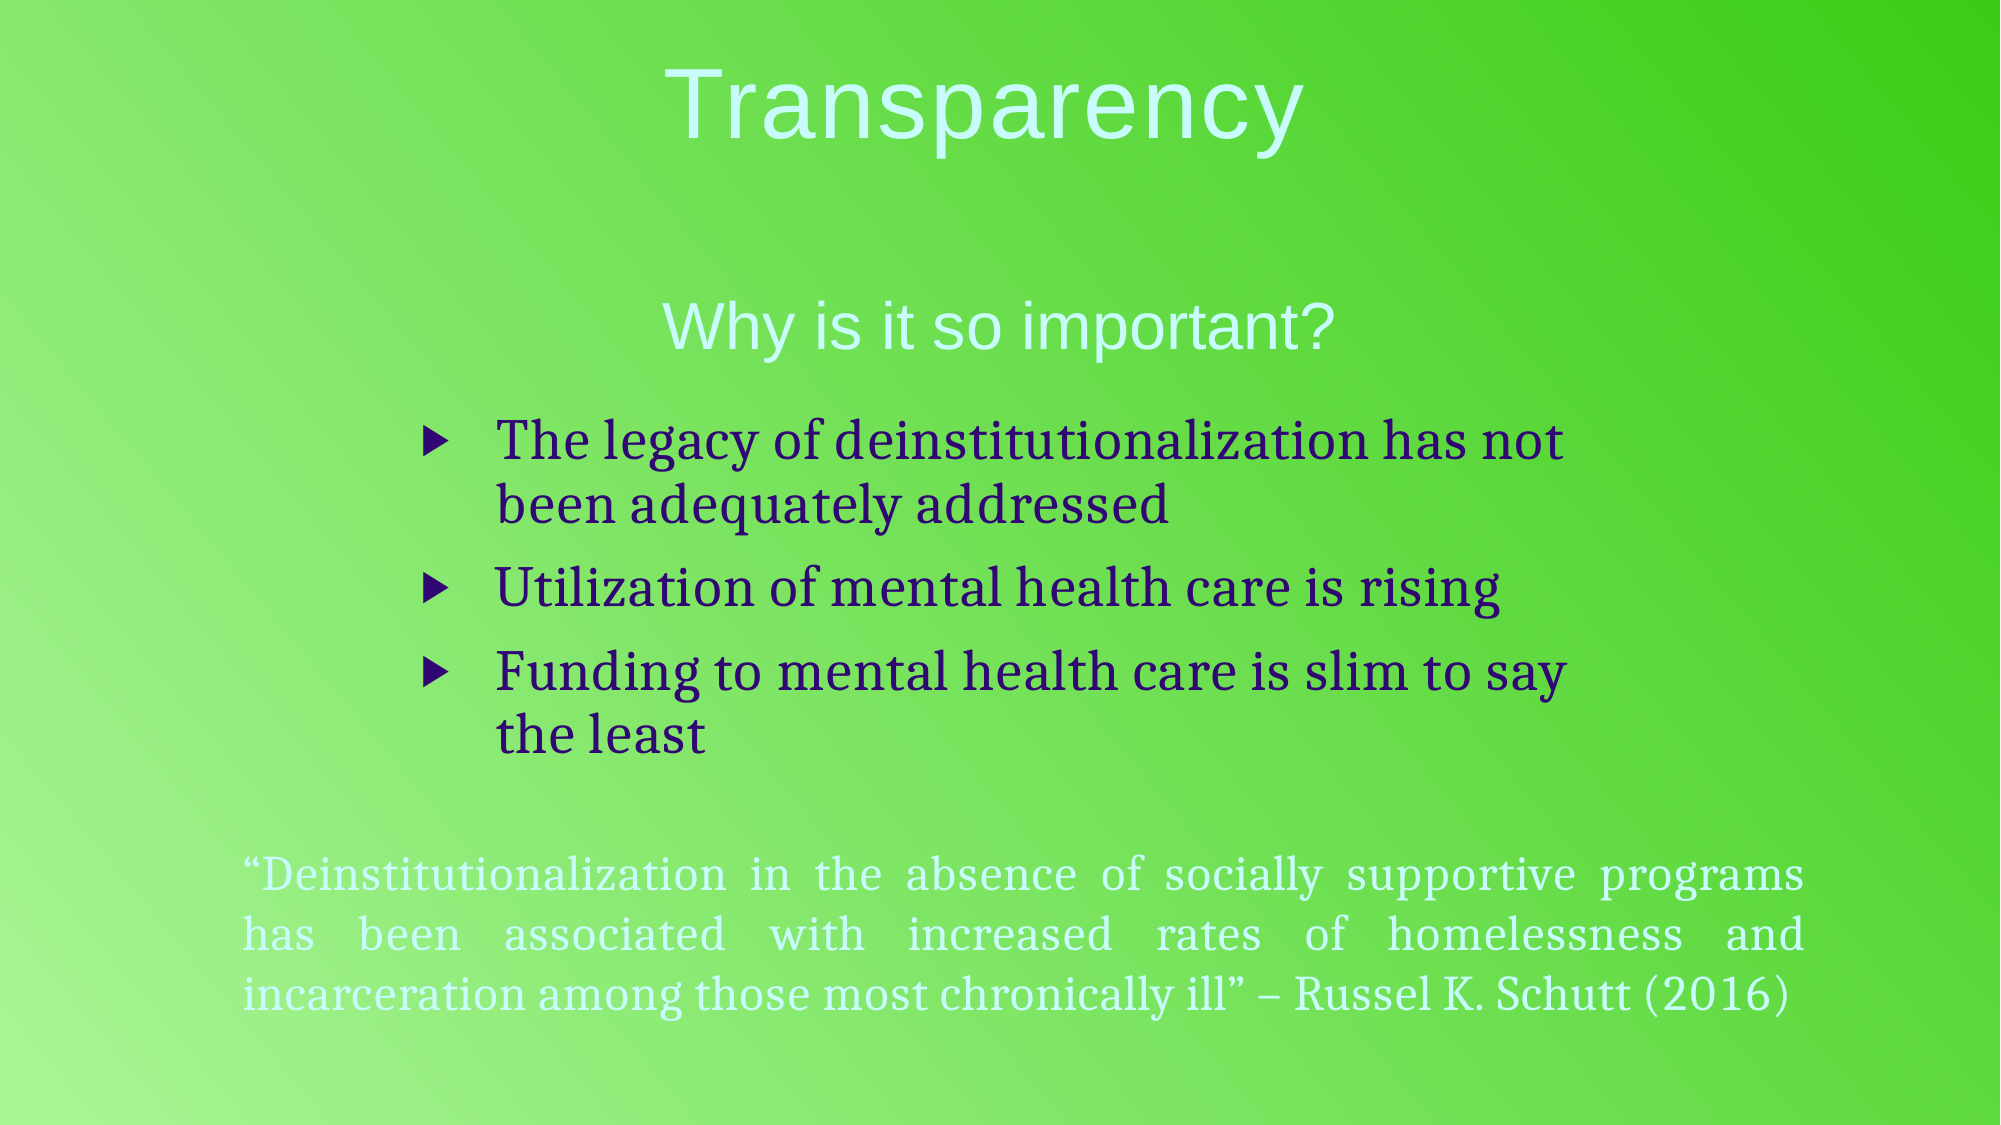

# Transparency
Why is it so important?
The legacy of deinstitutionalization has not been adequately addressed
Utilization of mental health care is rising
Funding to mental health care is slim to say the least
“Deinstitutionalization in the absence of socially supportive programs has been associated with increased rates of homelessness and incarceration among those most chronically ill” – Russel K. Schutt (2016)